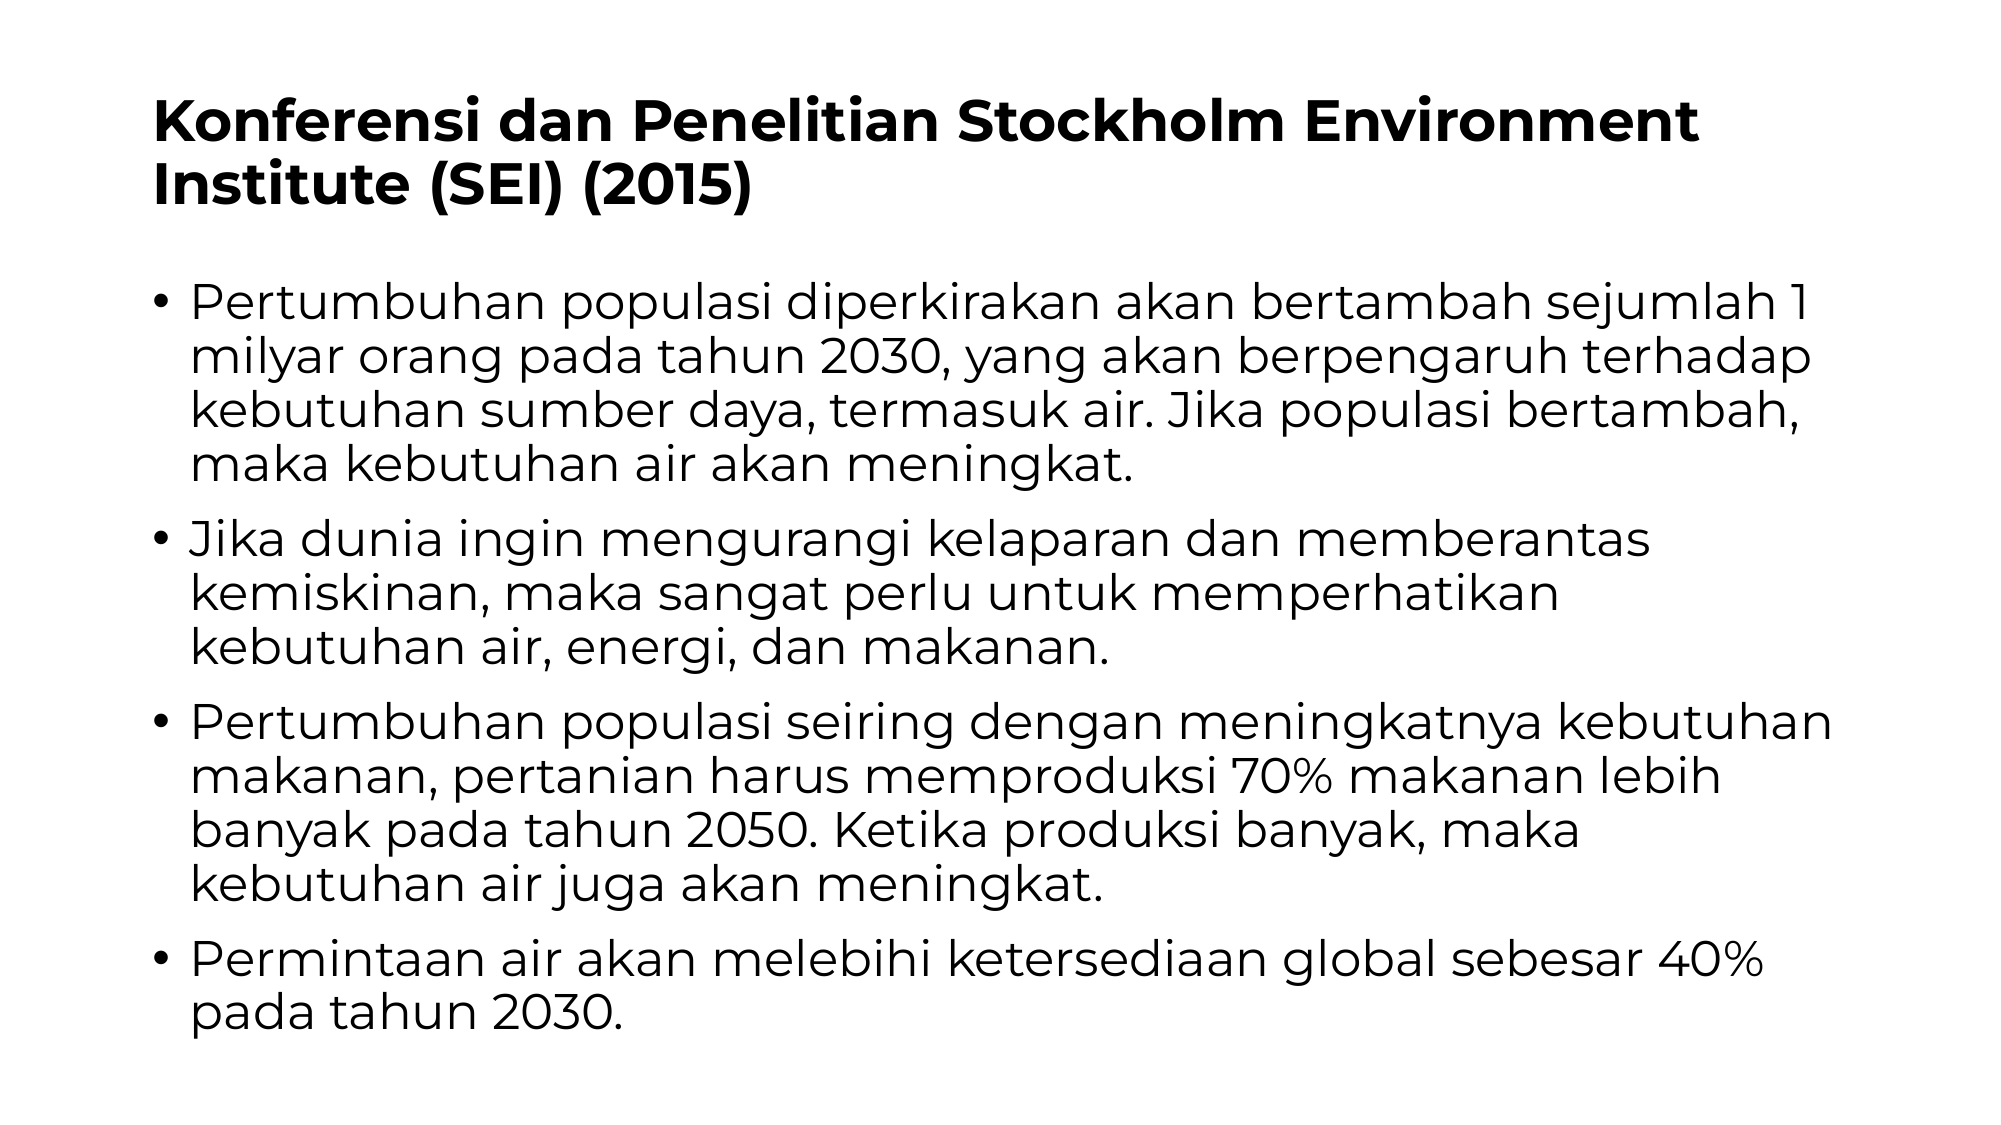

# Konferensi dan Penelitian Stockholm Environment Institute (SEI) (2015)
Pertumbuhan populasi diperkirakan akan bertambah sejumlah 1 milyar orang pada tahun 2030, yang akan berpengaruh terhadap kebutuhan sumber daya, termasuk air. Jika populasi bertambah, maka kebutuhan air akan meningkat.
Jika dunia ingin mengurangi kelaparan dan memberantas kemiskinan, maka sangat perlu untuk memperhatikan kebutuhan air, energi, dan makanan.
Pertumbuhan populasi seiring dengan meningkatnya kebutuhan makanan, pertanian harus memproduksi 70% makanan lebih banyak pada tahun 2050. Ketika produksi banyak, maka kebutuhan air juga akan meningkat.
Permintaan air akan melebihi ketersediaan global sebesar 40% pada tahun 2030.